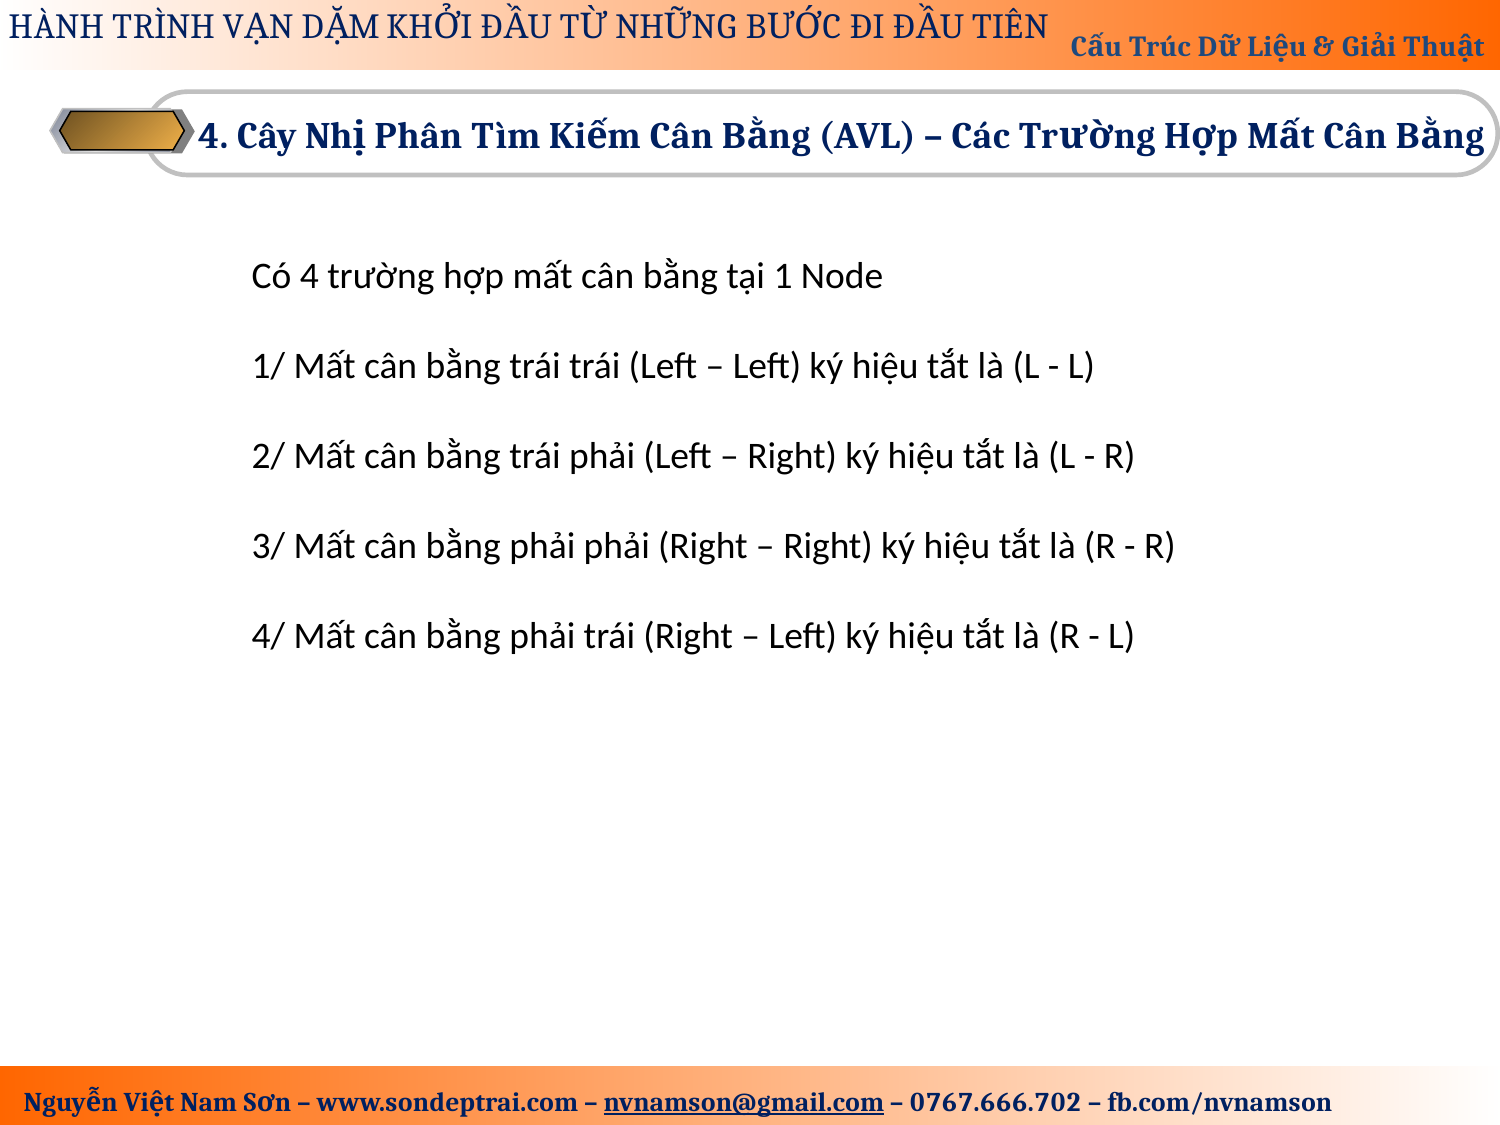

4. Cây Nhị Phân Tìm Kiếm Cân Bằng (AVL) – Các Trường Hợp Mất Cân Bằng

Có 4 trường hợp mất cân bằng tại 1 Node

1/ Mất cân bằng trái trái (Left – Left) ký hiệu tắt là (L - L)

2/ Mất cân bằng trái phải (Left – Right) ký hiệu tắt là (L - R)

3/ Mất cân bằng phải phải (Right – Right) ký hiệu tắt là (R - R)

4/ Mất cân bằng phải trái (Right – Left) ký hiệu tắt là (R - L)